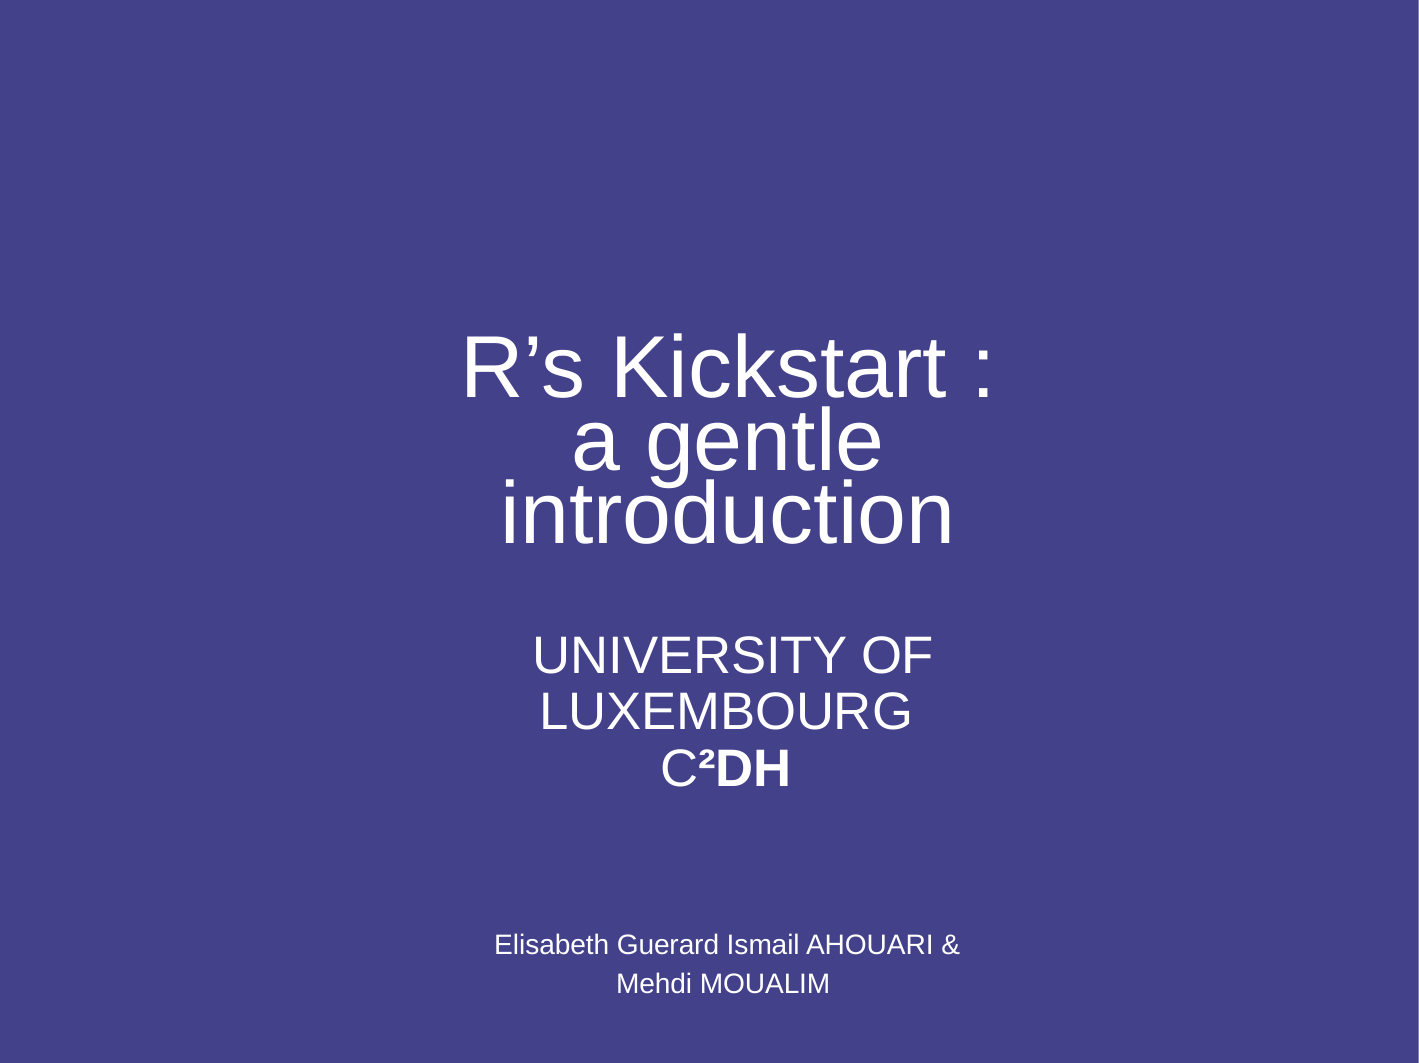

R’s Kickstart : a gentle introduction
 UNIVERSITY OF LUXEMBOURG C²DH
Elisabeth Guerard Ismail AHOUARI & Mehdi MOUALIM